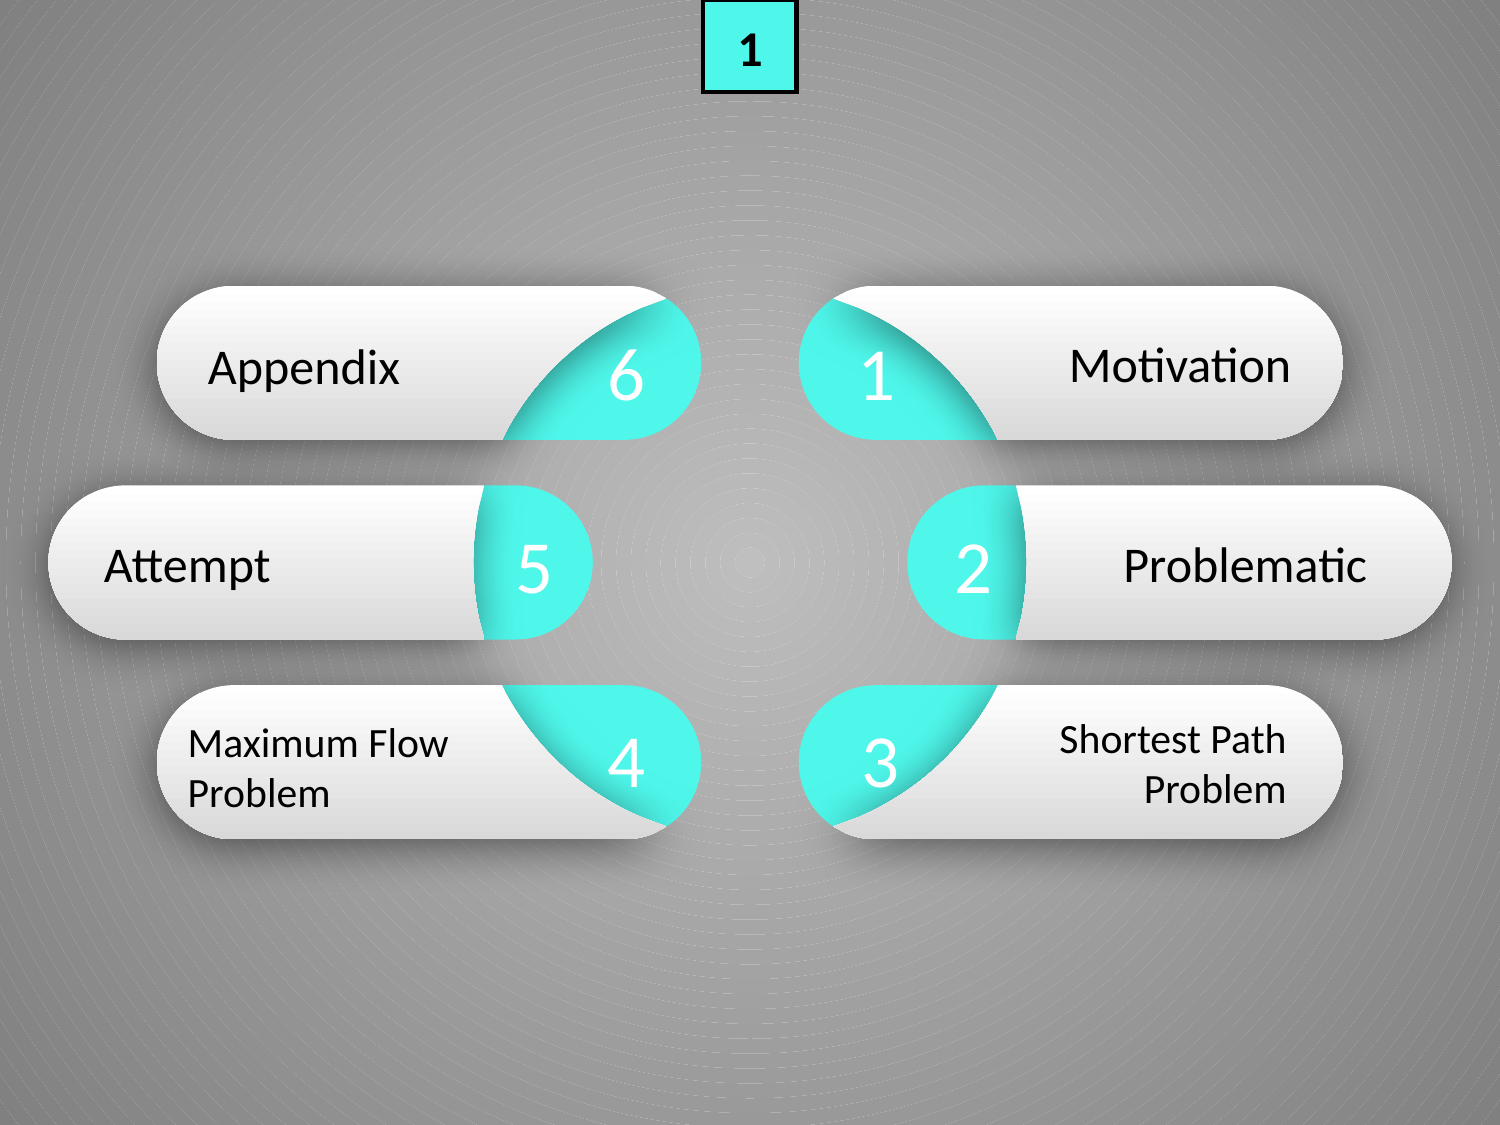

1

6
1
Motivation
Appendix

5
2
Attempt
Problematic

Shortest Path Problem
4
3
Maximum Flow Problem